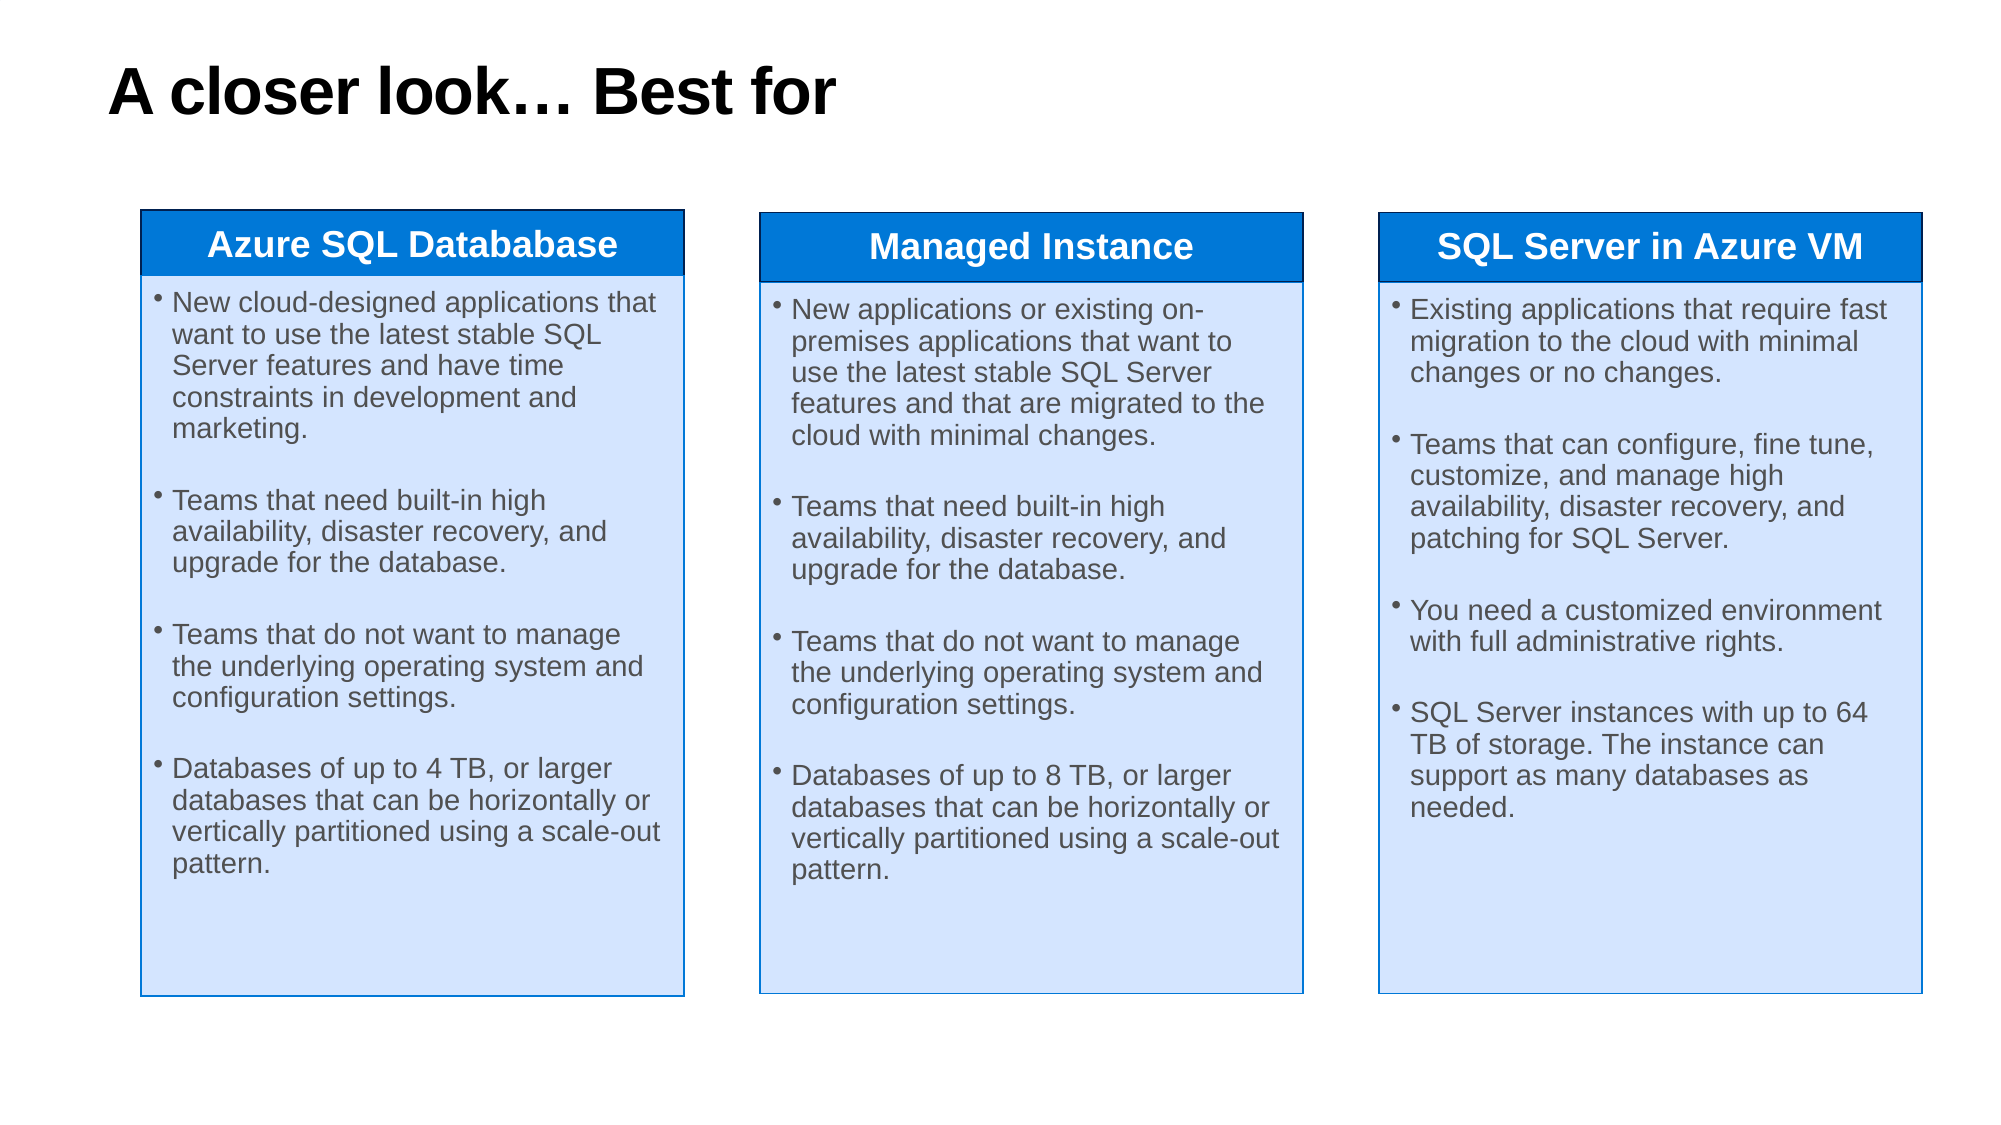

# A closer look… Best for
Azure SQL Datababase
New cloud-designed applications that want to use the latest stable SQL Server features and have time constraints in development and marketing.

Teams that need built-in high availability, disaster recovery, and upgrade for the database.

Teams that do not want to manage the underlying operating system and configuration settings.

Databases of up to 4 TB, or larger databases that can be horizontally or vertically partitioned using a scale-out pattern.
Managed Instance
New applications or existing on-premises applications that want to use the latest stable SQL Server features and that are migrated to the cloud with minimal changes.

Teams that need built-in high availability, disaster recovery, and upgrade for the database.

Teams that do not want to manage the underlying operating system and configuration settings.

Databases of up to 8 TB, or larger databases that can be horizontally or vertically partitioned using a scale-out pattern.
SQL Server in Azure VM
Existing applications that require fast migration to the cloud with minimal changes or no changes.

Teams that can configure, fine tune, customize, and manage high availability, disaster recovery, and patching for SQL Server.

You need a customized environment with full administrative rights.

SQL Server instances with up to 64 TB of storage. The instance can support as many databases as needed.